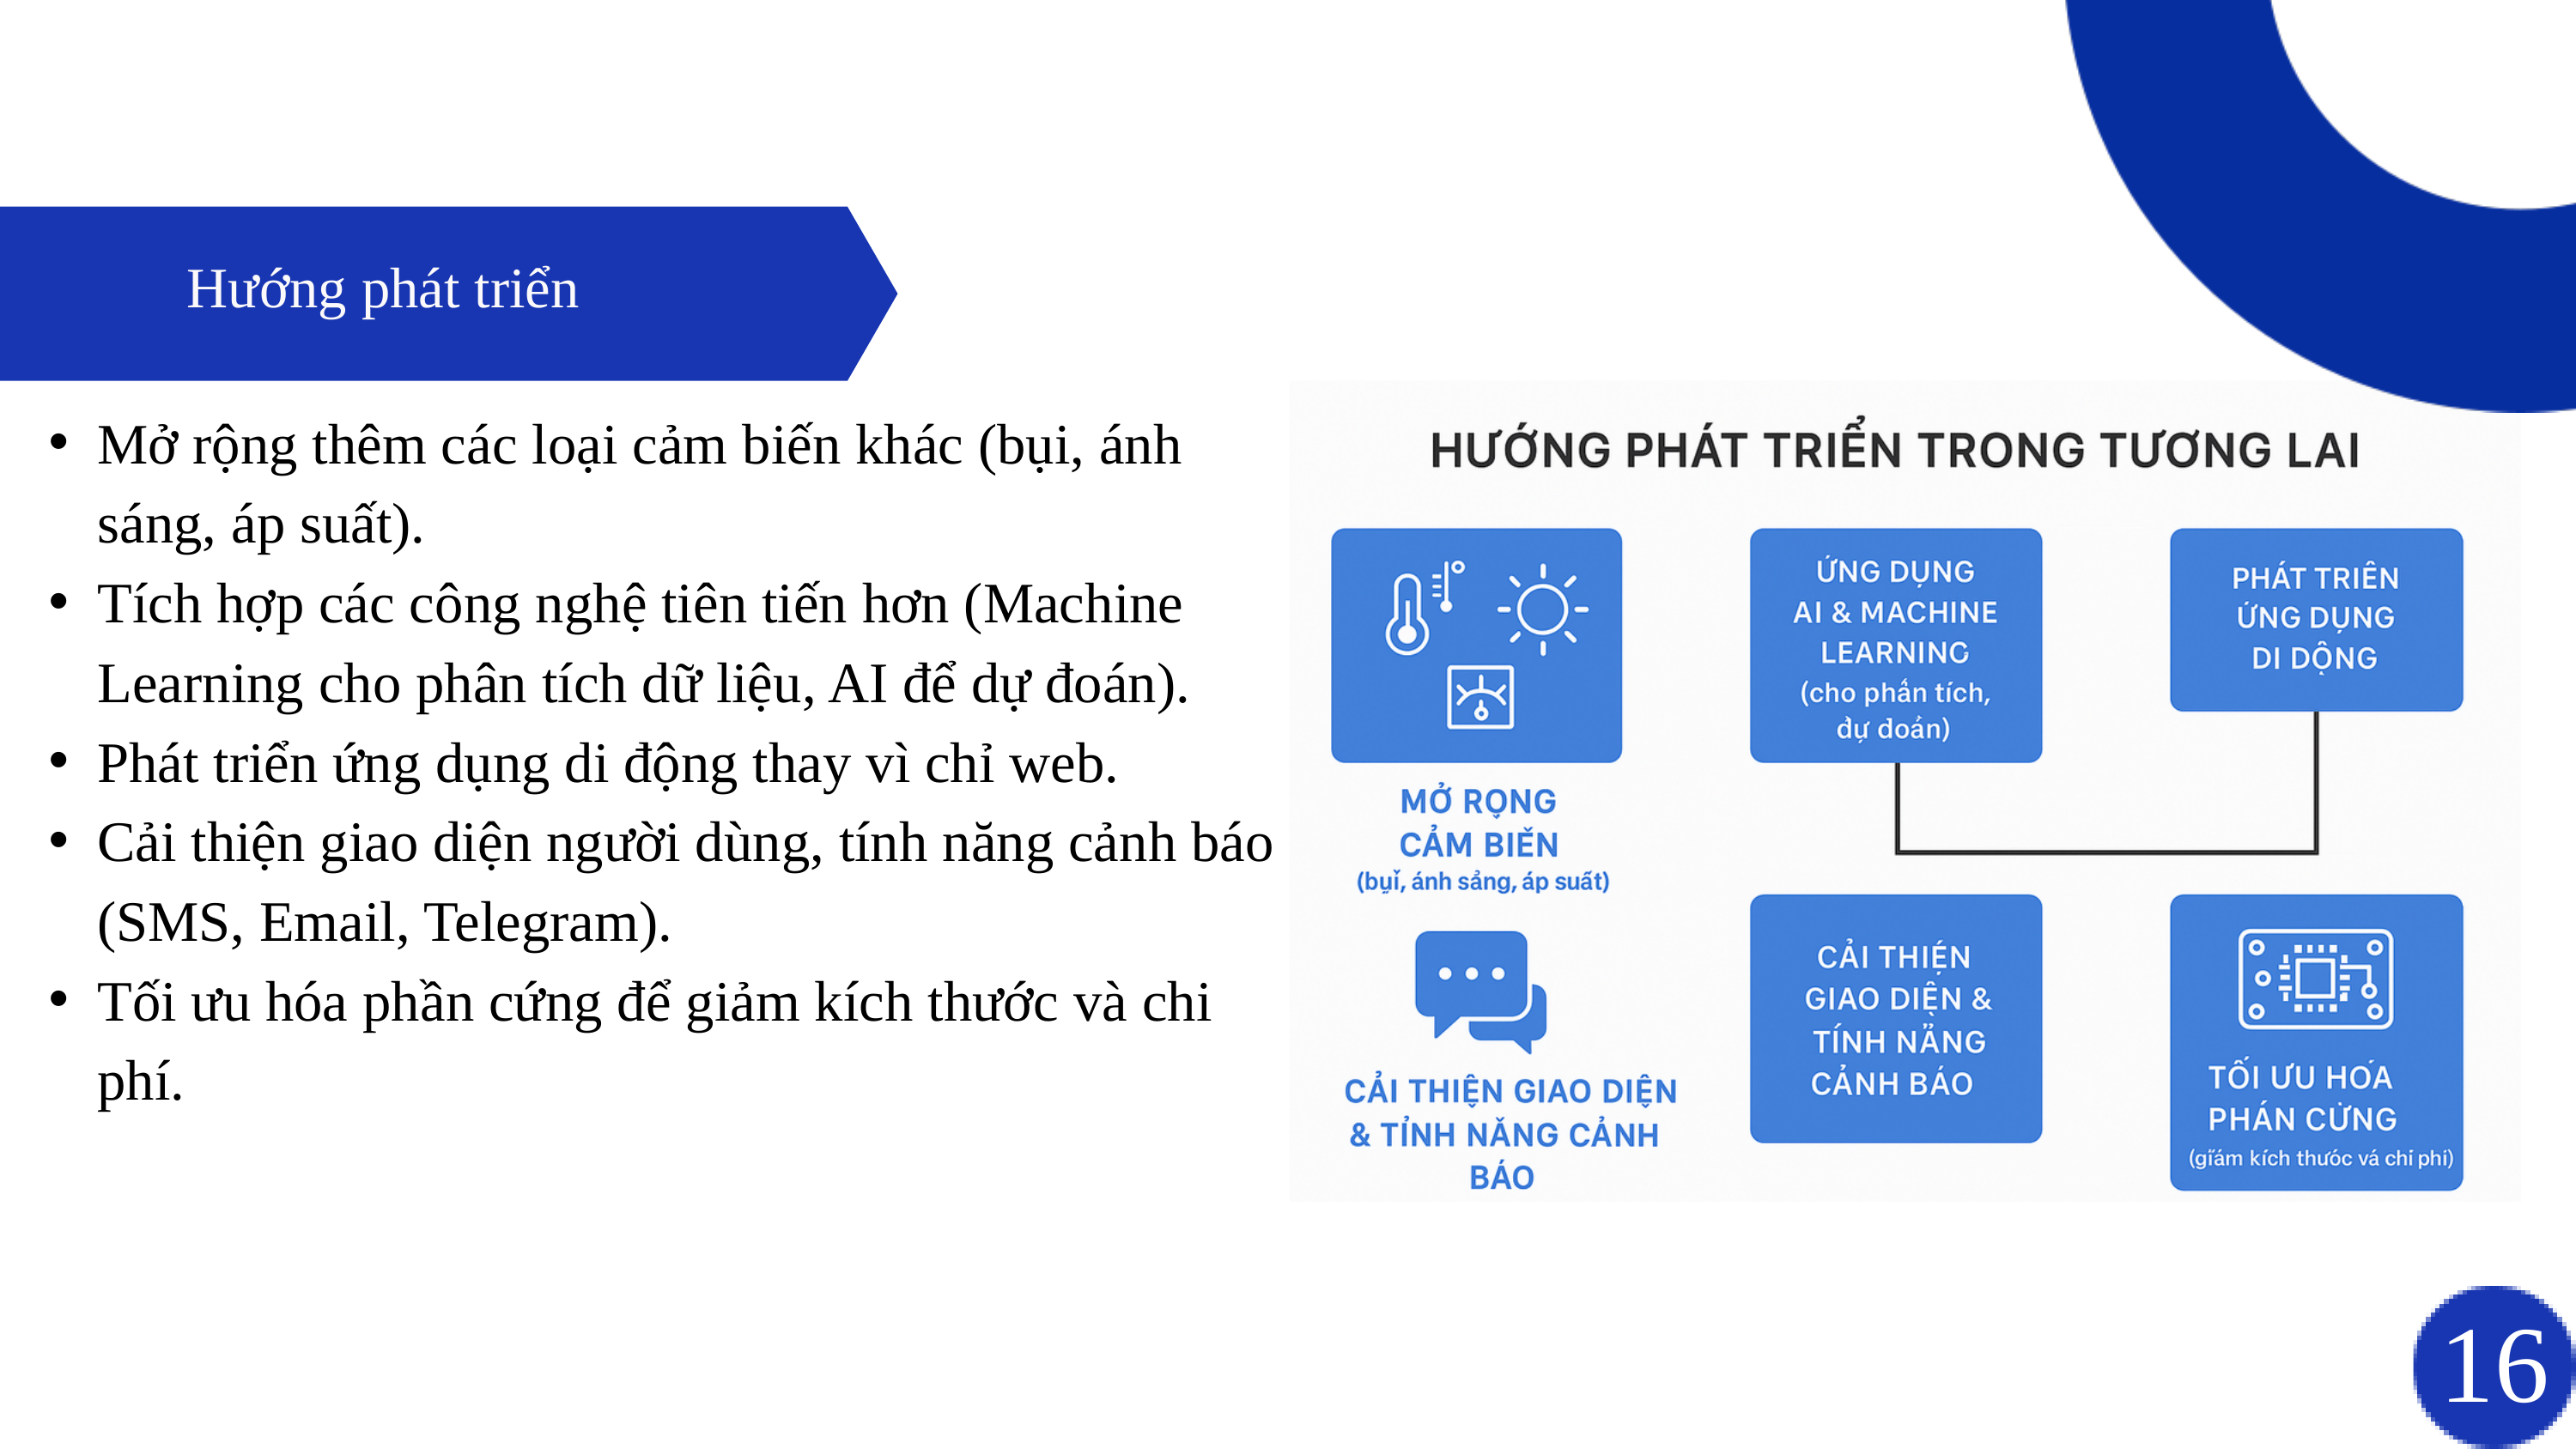

Hướng phát triển

Mở rộng thêm các loại cảm biến khác (bụi, ánh sáng, áp suất).
Tích hợp các công nghệ tiên tiến hơn (Machine Learning cho phân tích dữ liệu, AI để dự đoán).
Phát triển ứng dụng di động thay vì chỉ web.
Cải thiện giao diện người dùng, tính năng cảnh báo (SMS, Email, Telegram).
Tối ưu hóa phần cứng để giảm kích thước và chi phí.
16